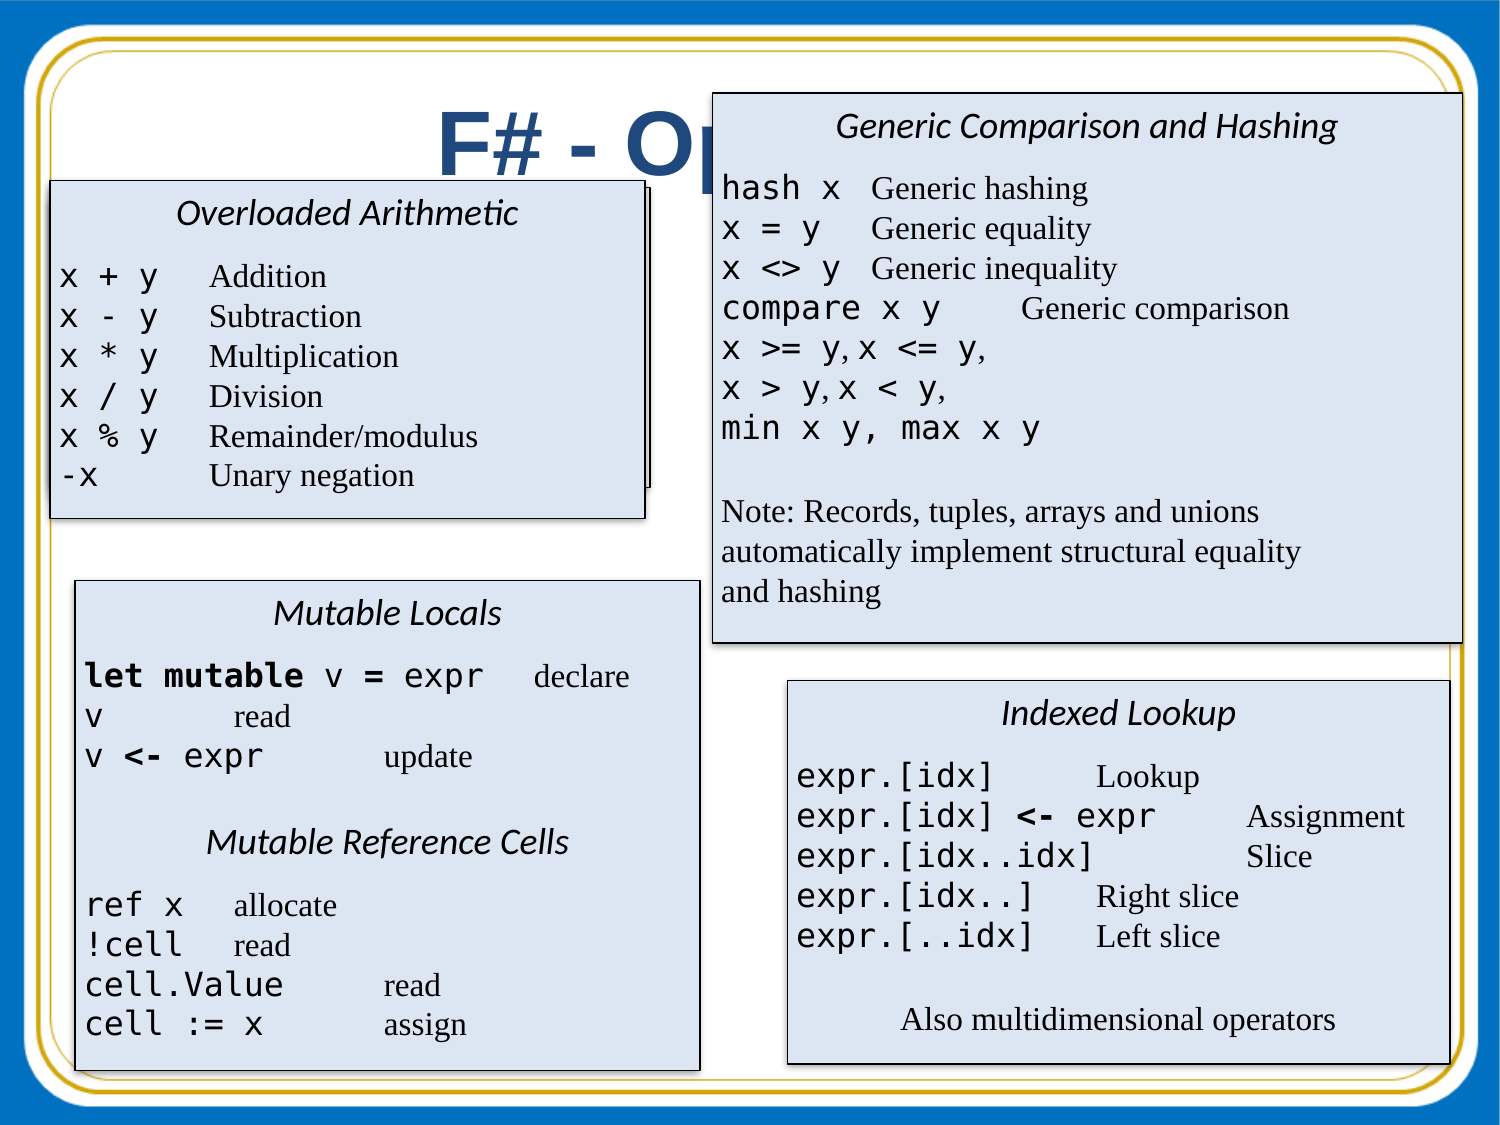

# F# - Operators
Generic Comparison and Hashing
hash x	Generic hashing
x = y	Generic equality
x <> y	Generic inequality
compare x y	Generic comparison
x >= y, x <= y,
x > y, x < y,
min x y, max x y

Note: Records, tuples, arrays and unions
automatically implement structural equality
and hashing
Overloaded Arithmetic
x + y	Addition
x - y	Subtraction
x * y	Multiplication
x / y	Division
x % y	Remainder/modulus
-x	Unary negation
Overloaded Math Operators
abs, acos, atan, atan2,
ceil, cos, cosh, exp,
floor, log, log10, pow,
pown, sqrt, sin, sinh,
tan, tanh
Overloaded Conversion Operators
byte, sbyte, int16, uint16,
int, int32, uint32, int64,
uint64, float32, float, single, double, nativeint, unativeint
Mutable Locals
let mutable v = expr	declare
v	read
v <- expr	update

Mutable Reference Cells
ref x	allocate
!cell	read
cell.Value	read
cell := x	assign
Indexed Lookup
expr.[idx]	Lookup
expr.[idx] <- expr	Assignment
expr.[idx..idx]	Slice
expr.[idx..]	Right slice
expr.[..idx]	Left slice

Also multidimensional operators
Booleans
not expr	Boolean negation
expr && expr	Boolean “and”
expr || expr	Boolean “or”